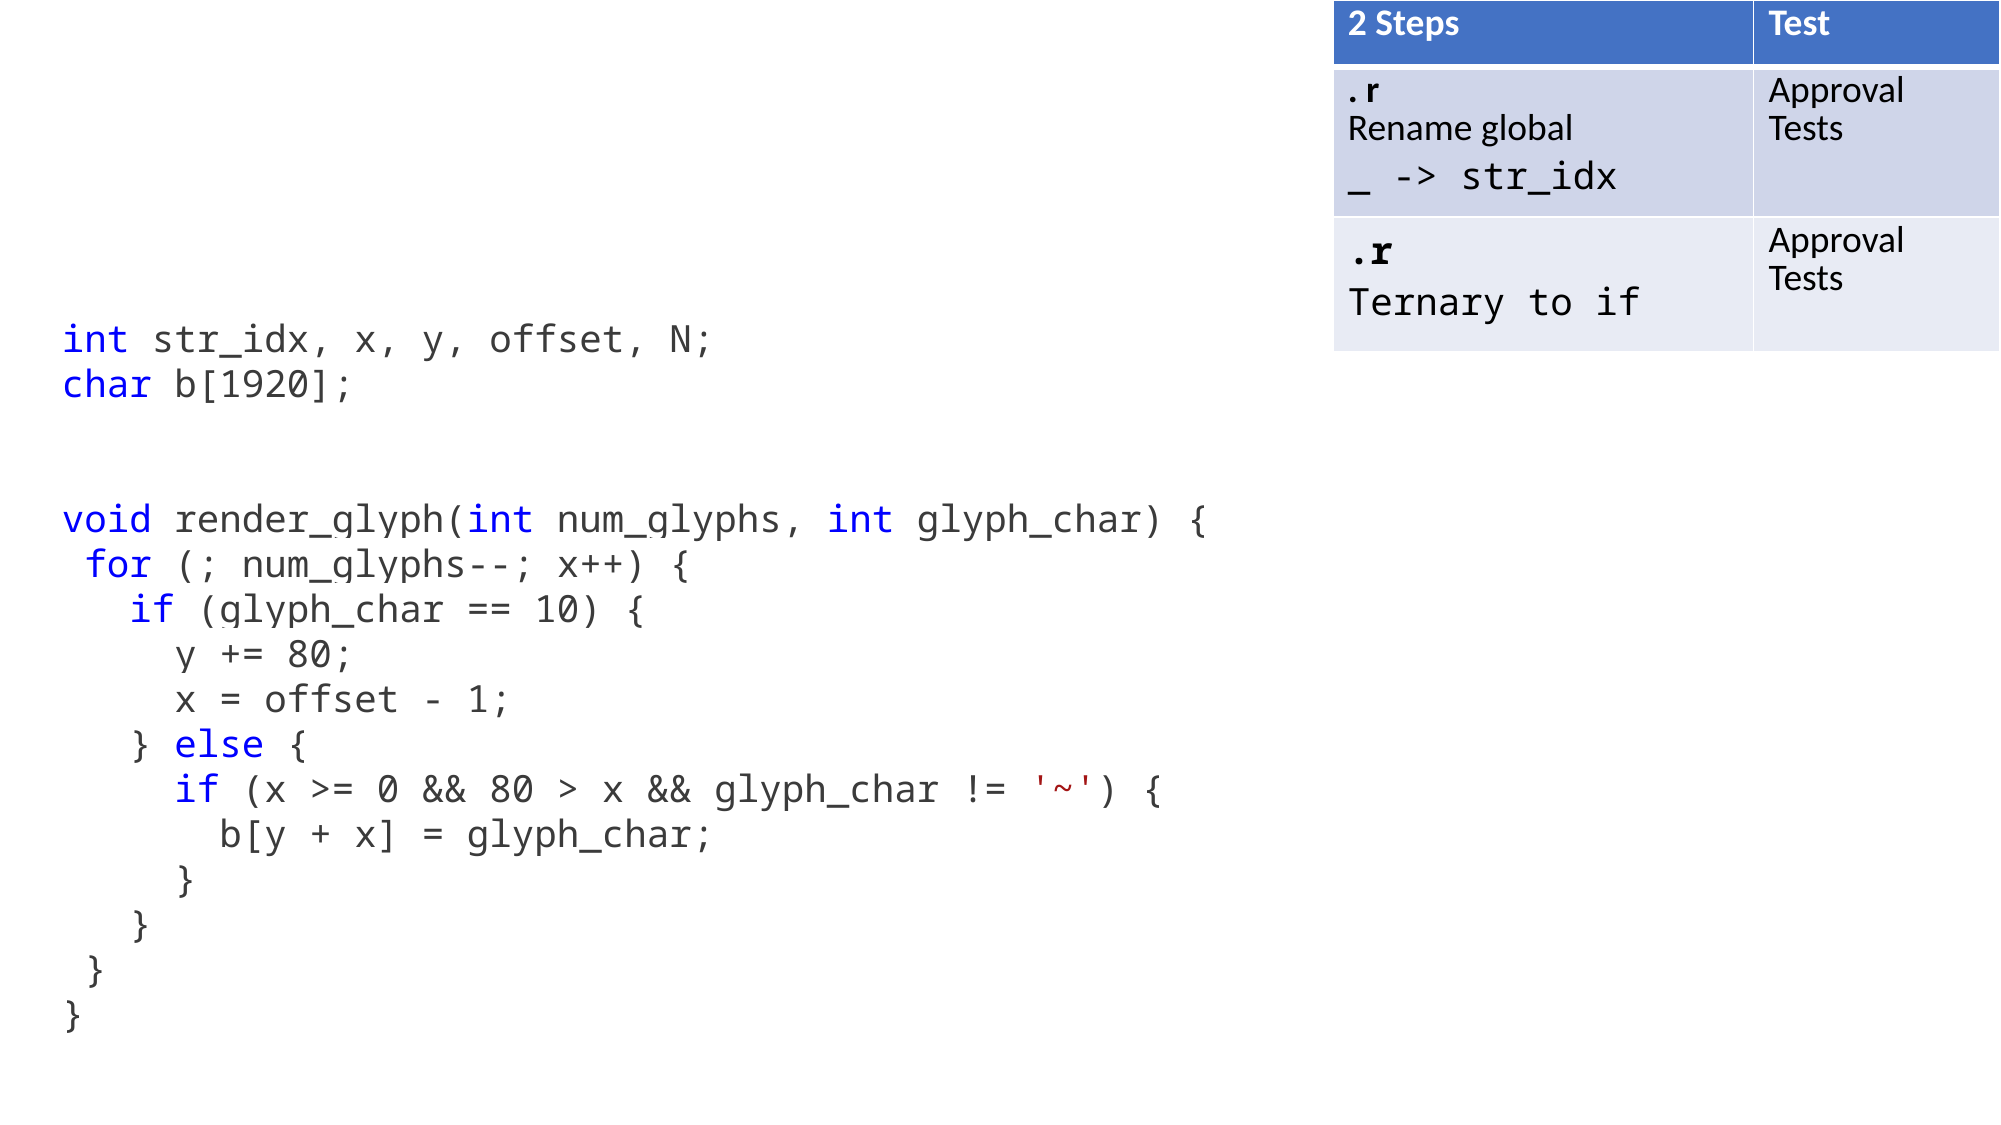

| 2 Steps | Test |
| --- | --- |
| . r Rename global \_ -> str\_idx | Approval Tests |
| .r Ternary to if | Approval Tests |

int str_idx, x, y, offset, N;
char b[1920];

void render_glyph(int num_glyphs, int glyph_char) {
 for (; num_glyphs--; x++) {
   if (glyph_char == 10) {
     y += 80;
     x = offset - 1;
   } else {
     if (x >= 0 && 80 > x && glyph_char != '~') {
       b[y + x] = glyph_char;
     }
   }
 }
}